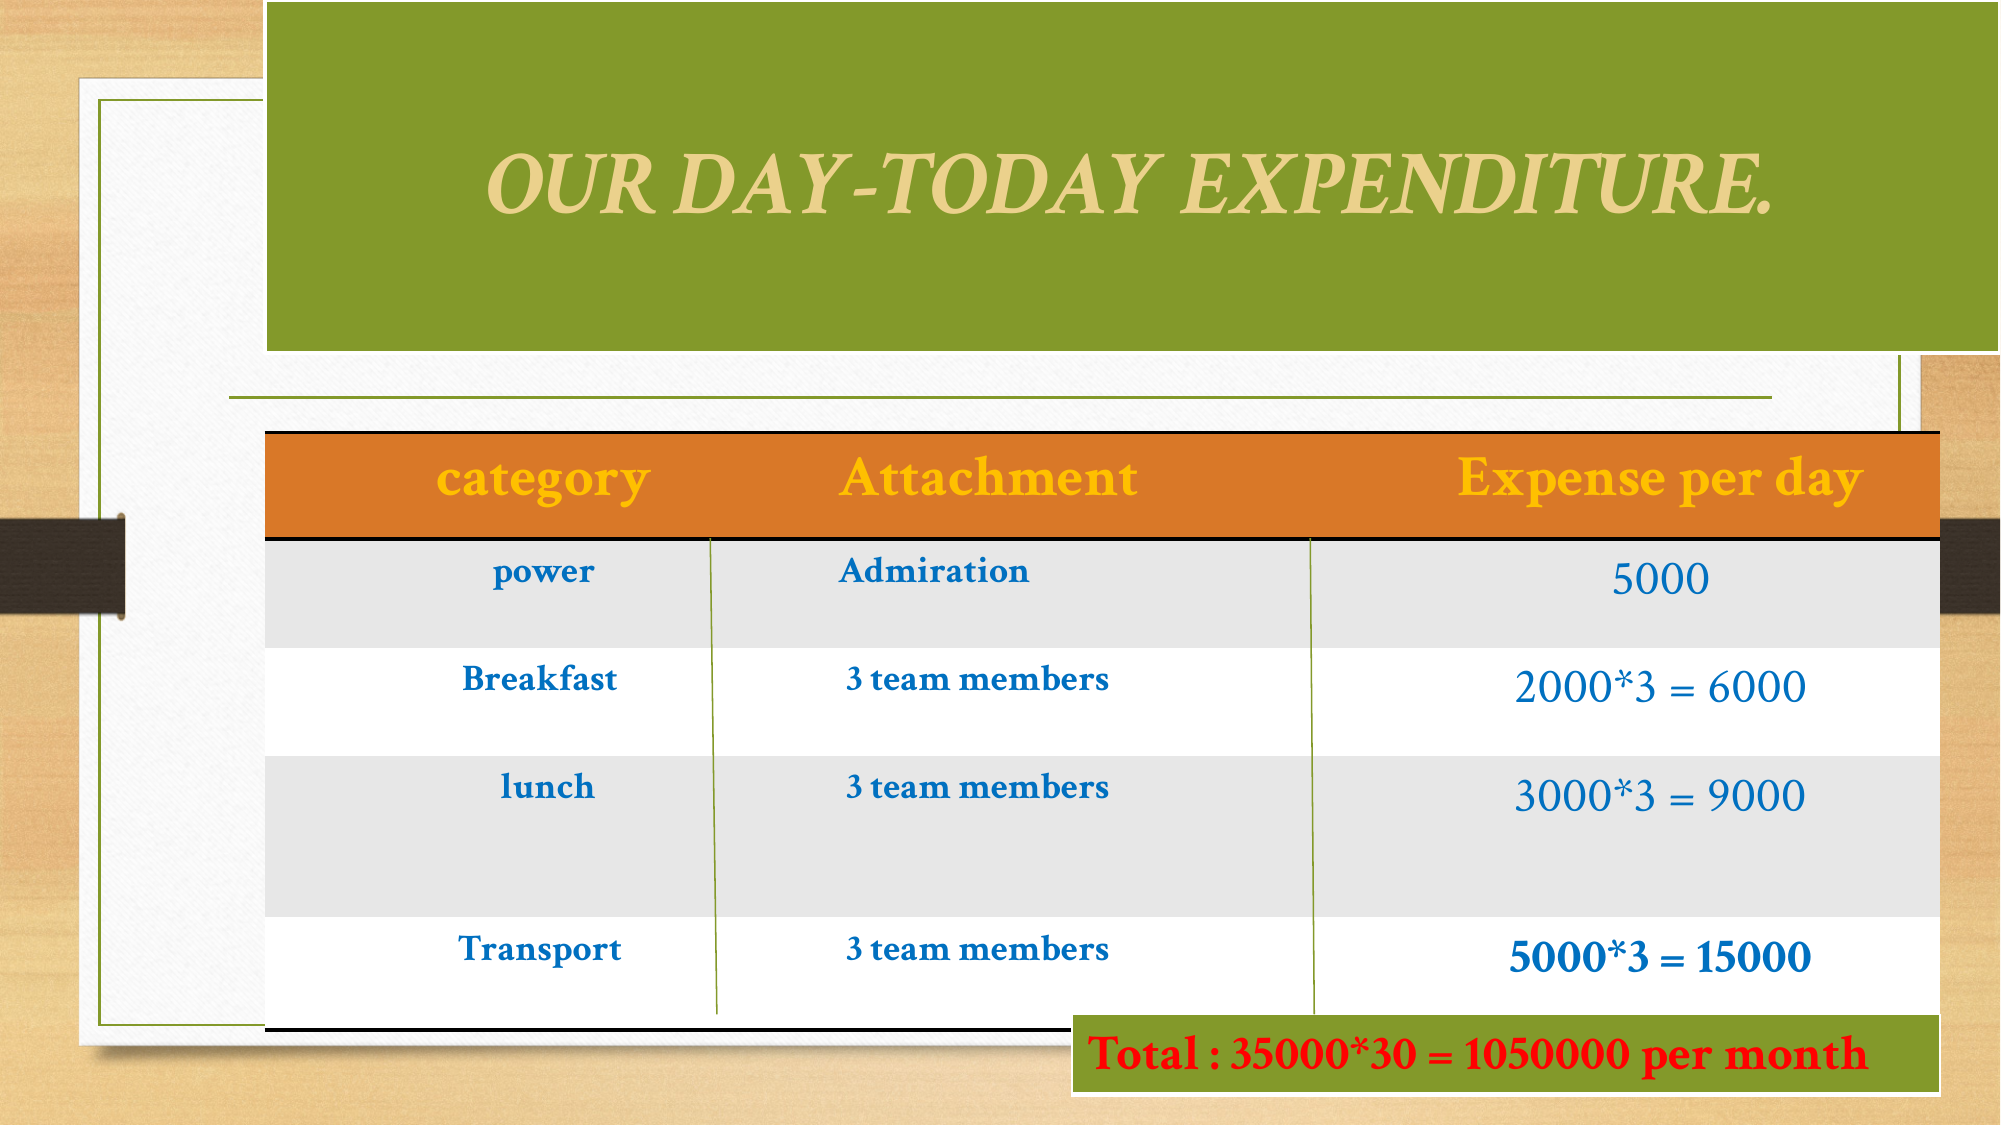

# OUR DAY-TODAY EXPENDITURE.
| category | Attachment | Expense per day |
| --- | --- | --- |
| power | Admiration | 5000 |
| Breakfast | 3 team members | 2000\*3 = 6000 |
| lunch | 3 team members | 3000\*3 = 9000 |
| Transport | 3 team members | 5000\*3 = 15000 |
| Total : 35000\*30 = 1050000 per month |
| --- |